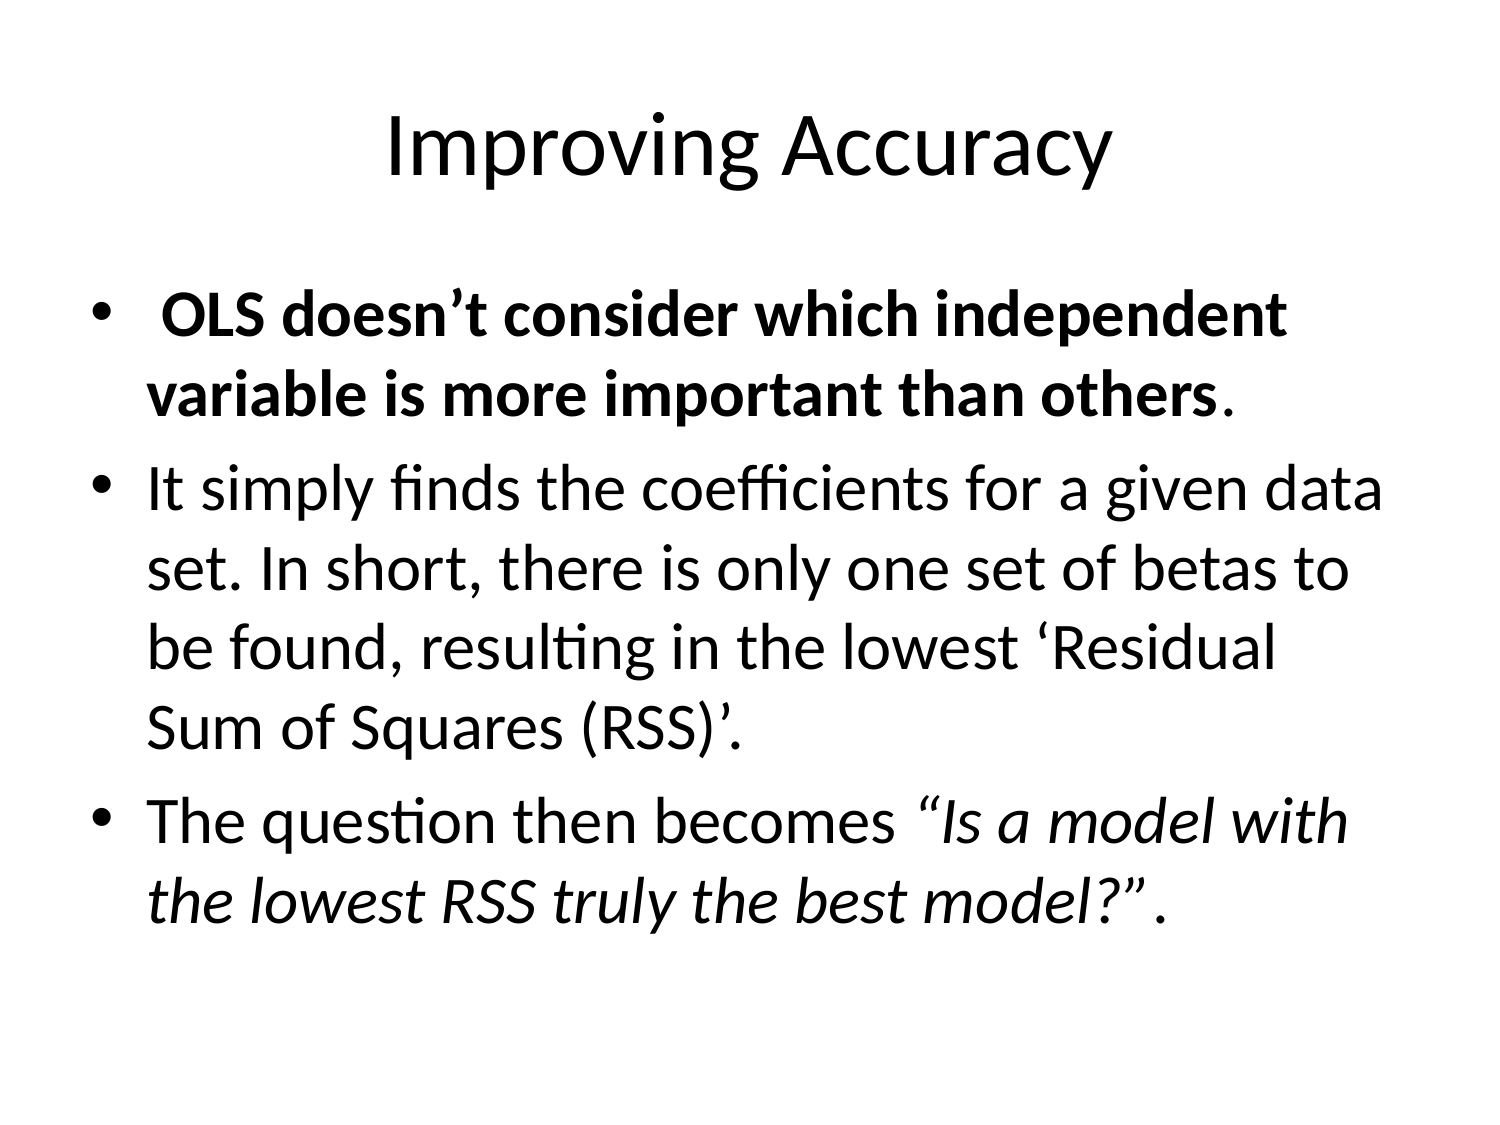

# Improving Accuracy
 OLS doesn’t consider which independent variable is more important than others.
It simply finds the coefficients for a given data set. In short, there is only one set of betas to be found, resulting in the lowest ‘Residual Sum of Squares (RSS)’.
The question then becomes “Is a model with the lowest RSS truly the best model?”.